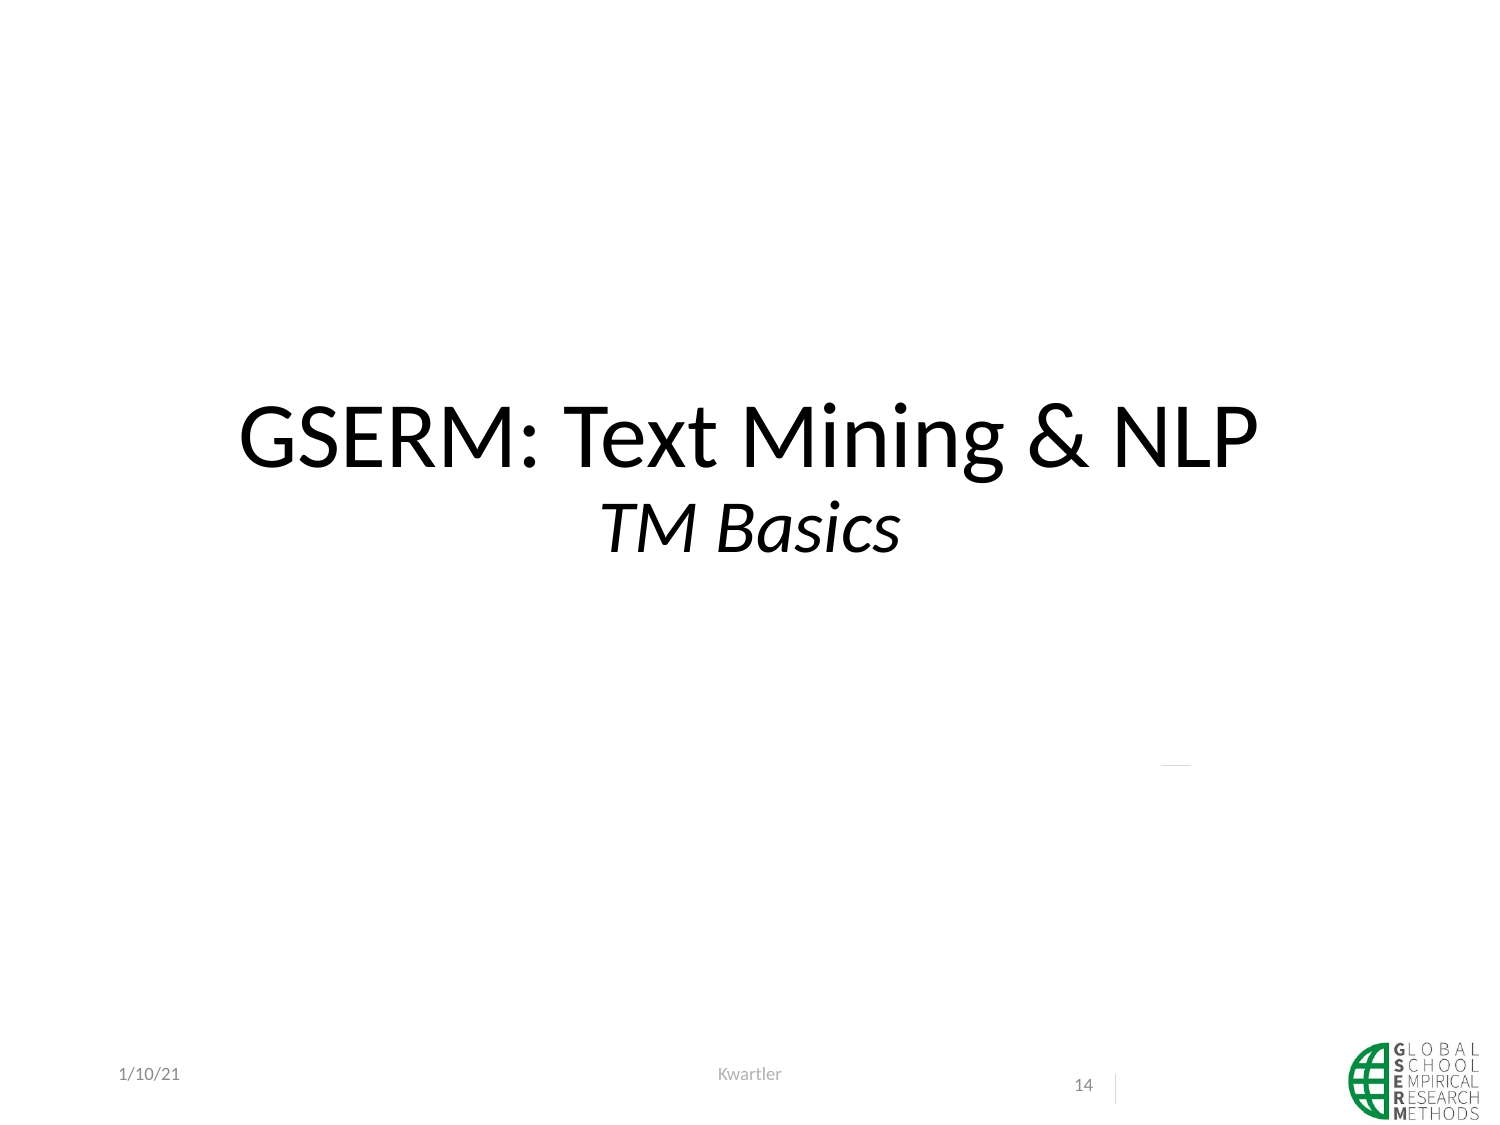

# GSERM: Text Mining & NLP TM Basics
1/10/21
Kwartler
14